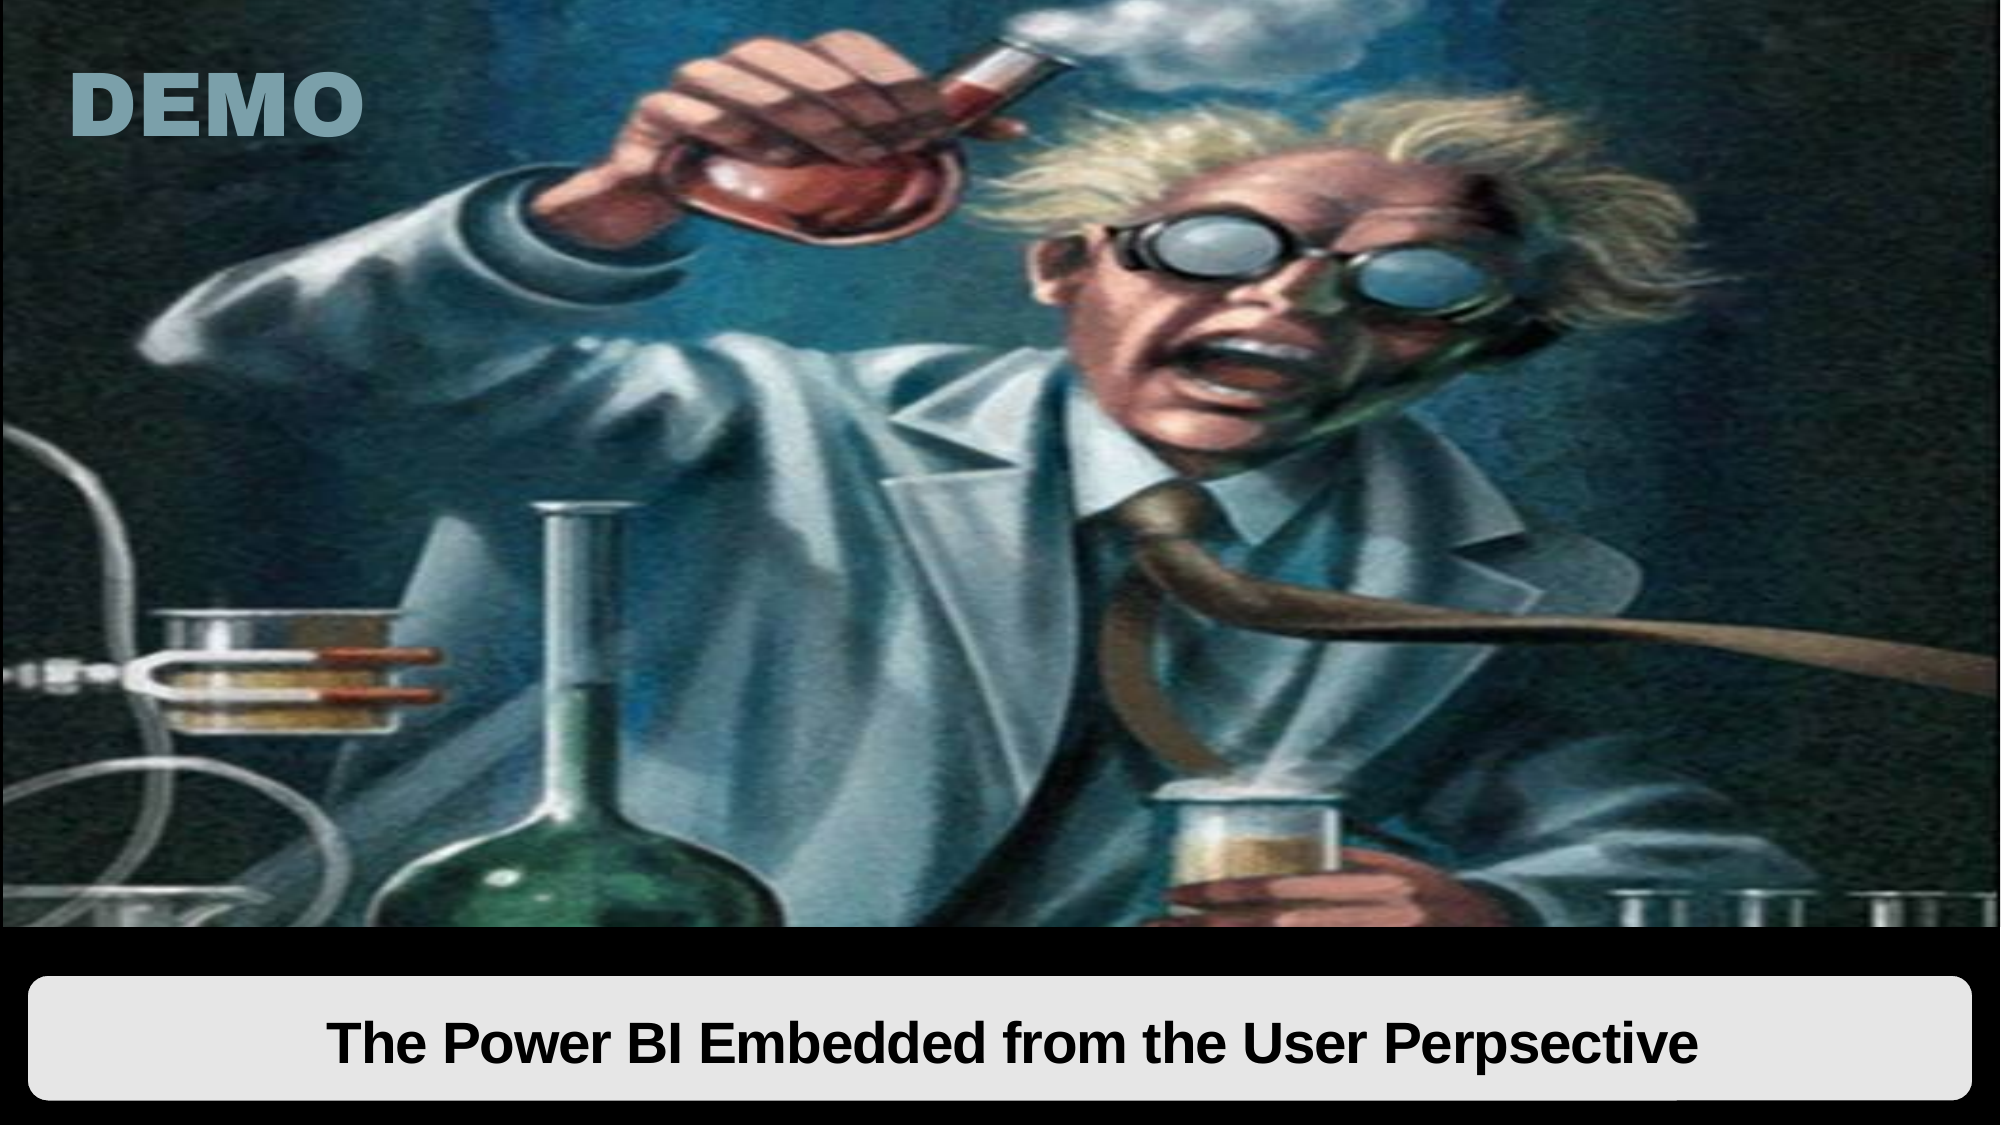

# The Power BI Embedded from the User Perpsective